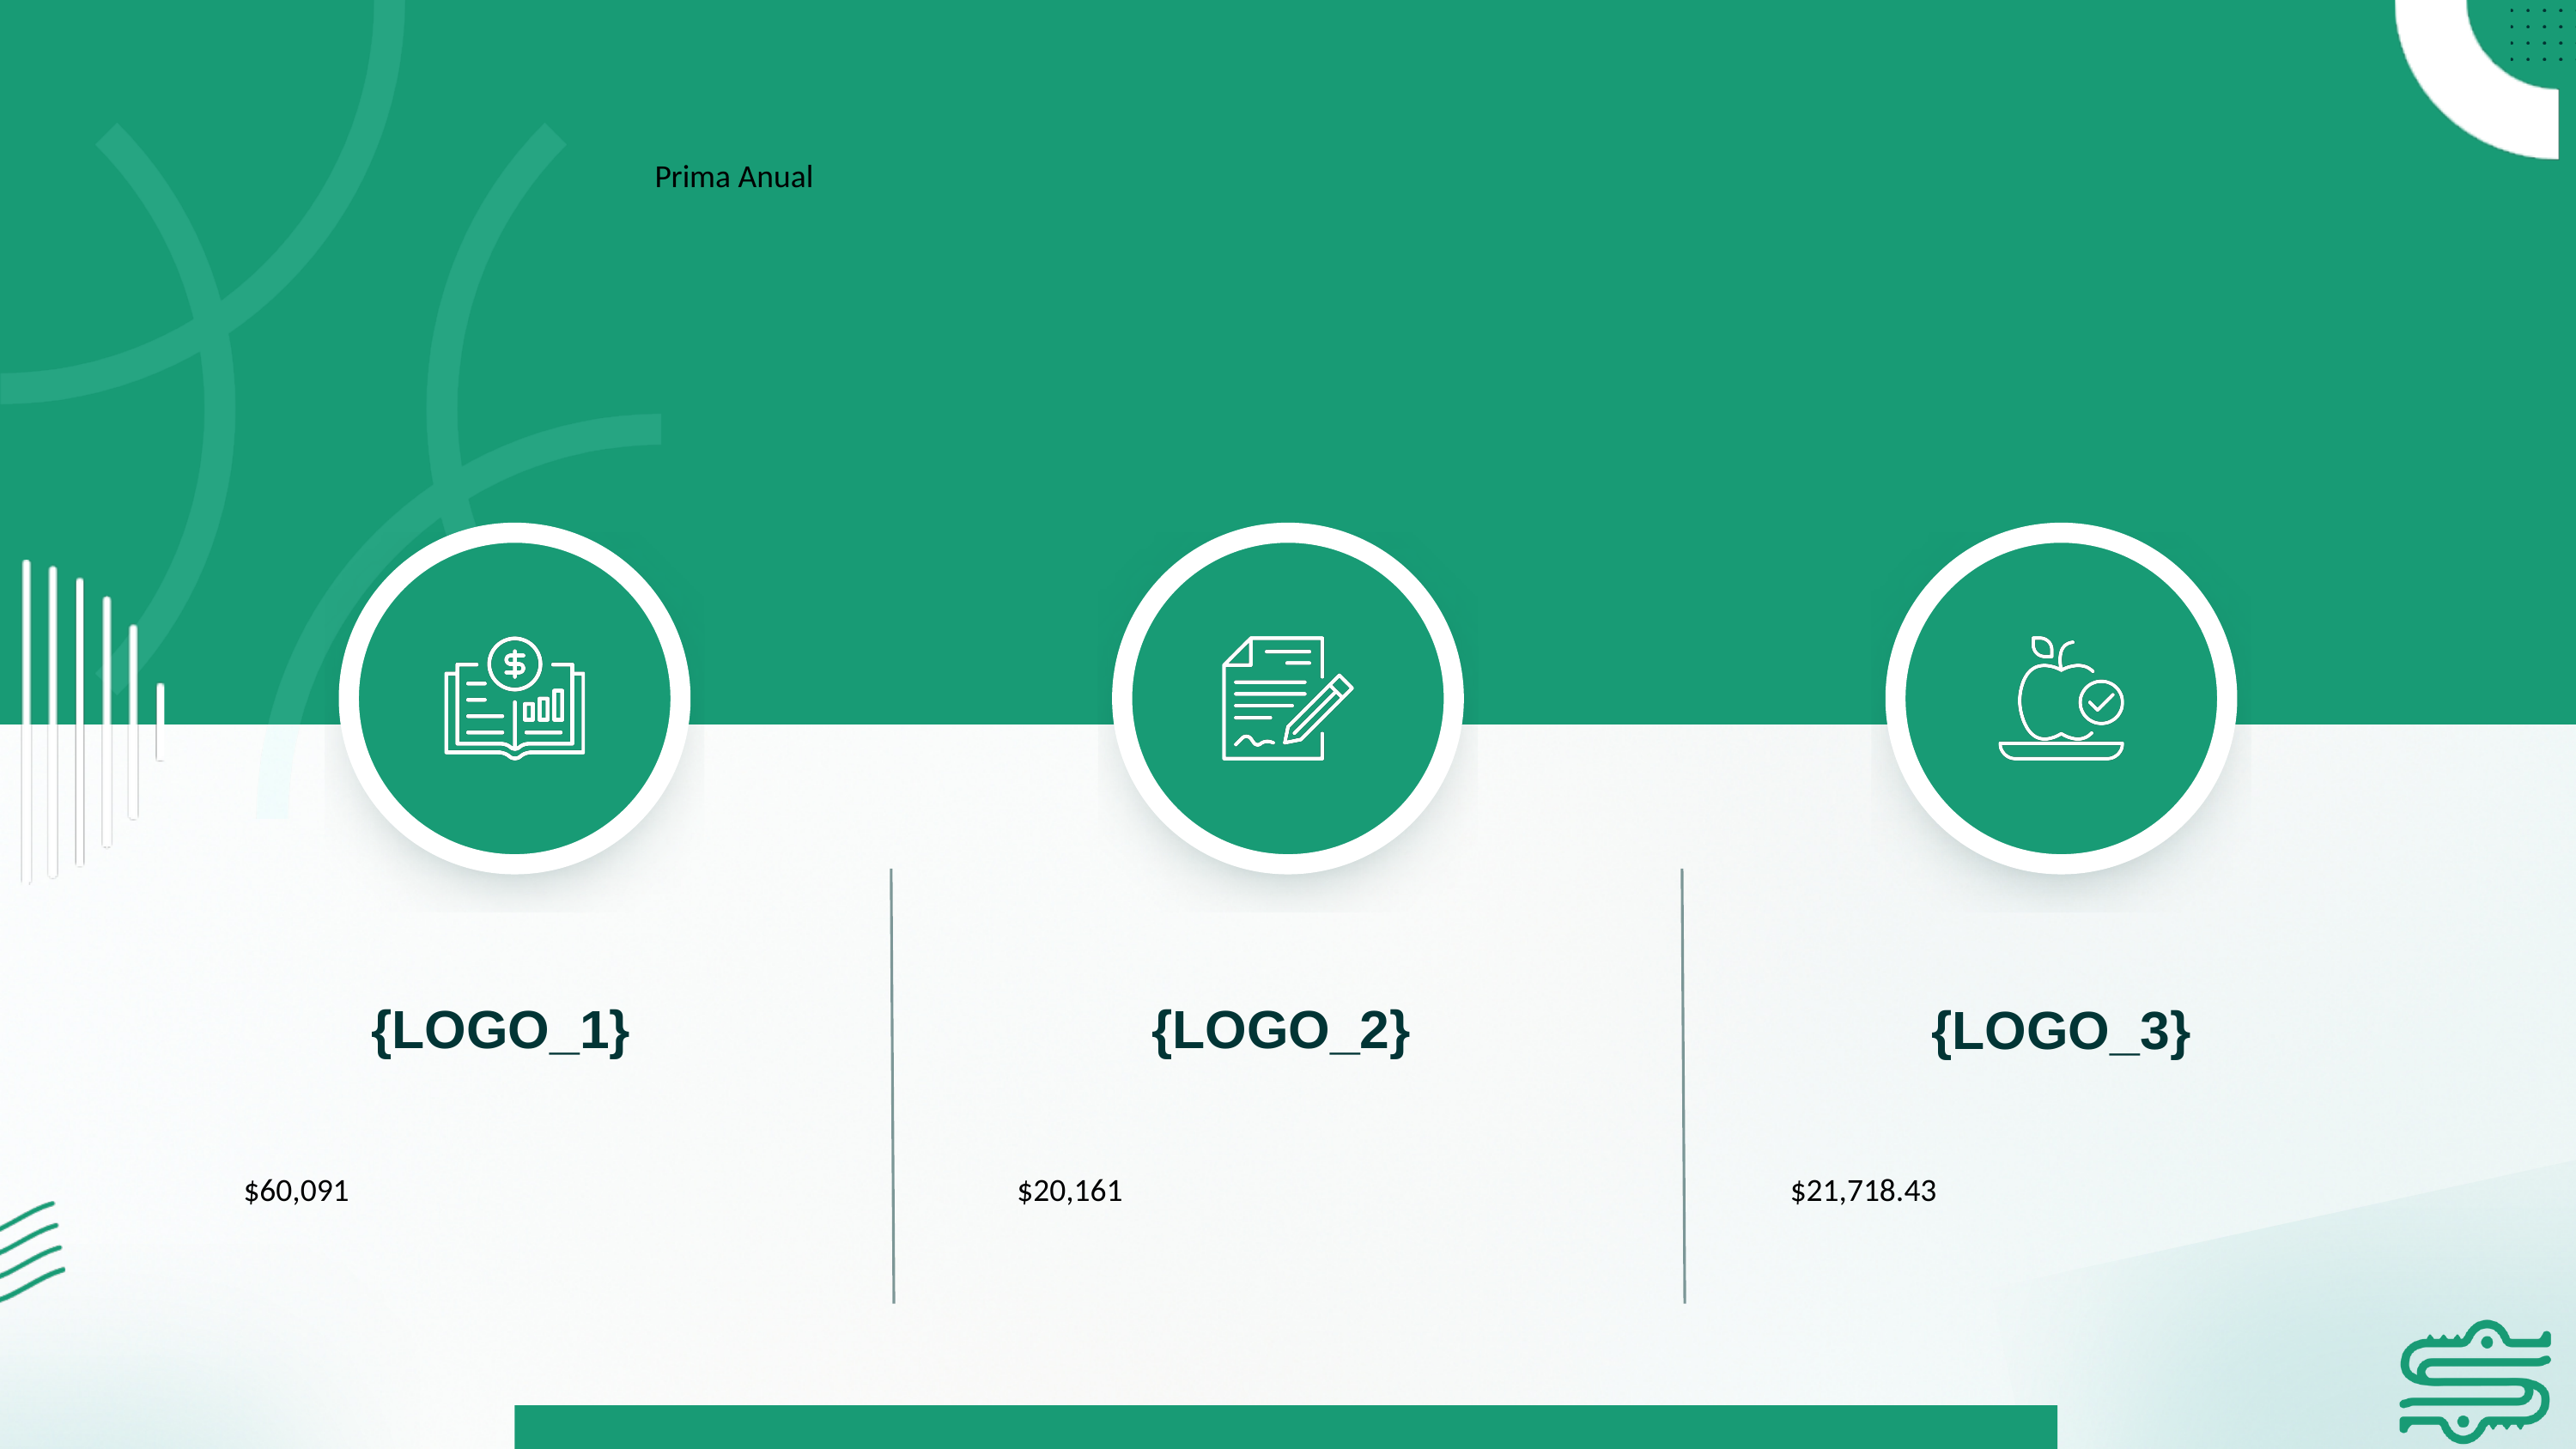

Prima Anual

{LOGO_1}
{LOGO_2}
{LOGO_3}
$60,091
$20,161
$21,718.43